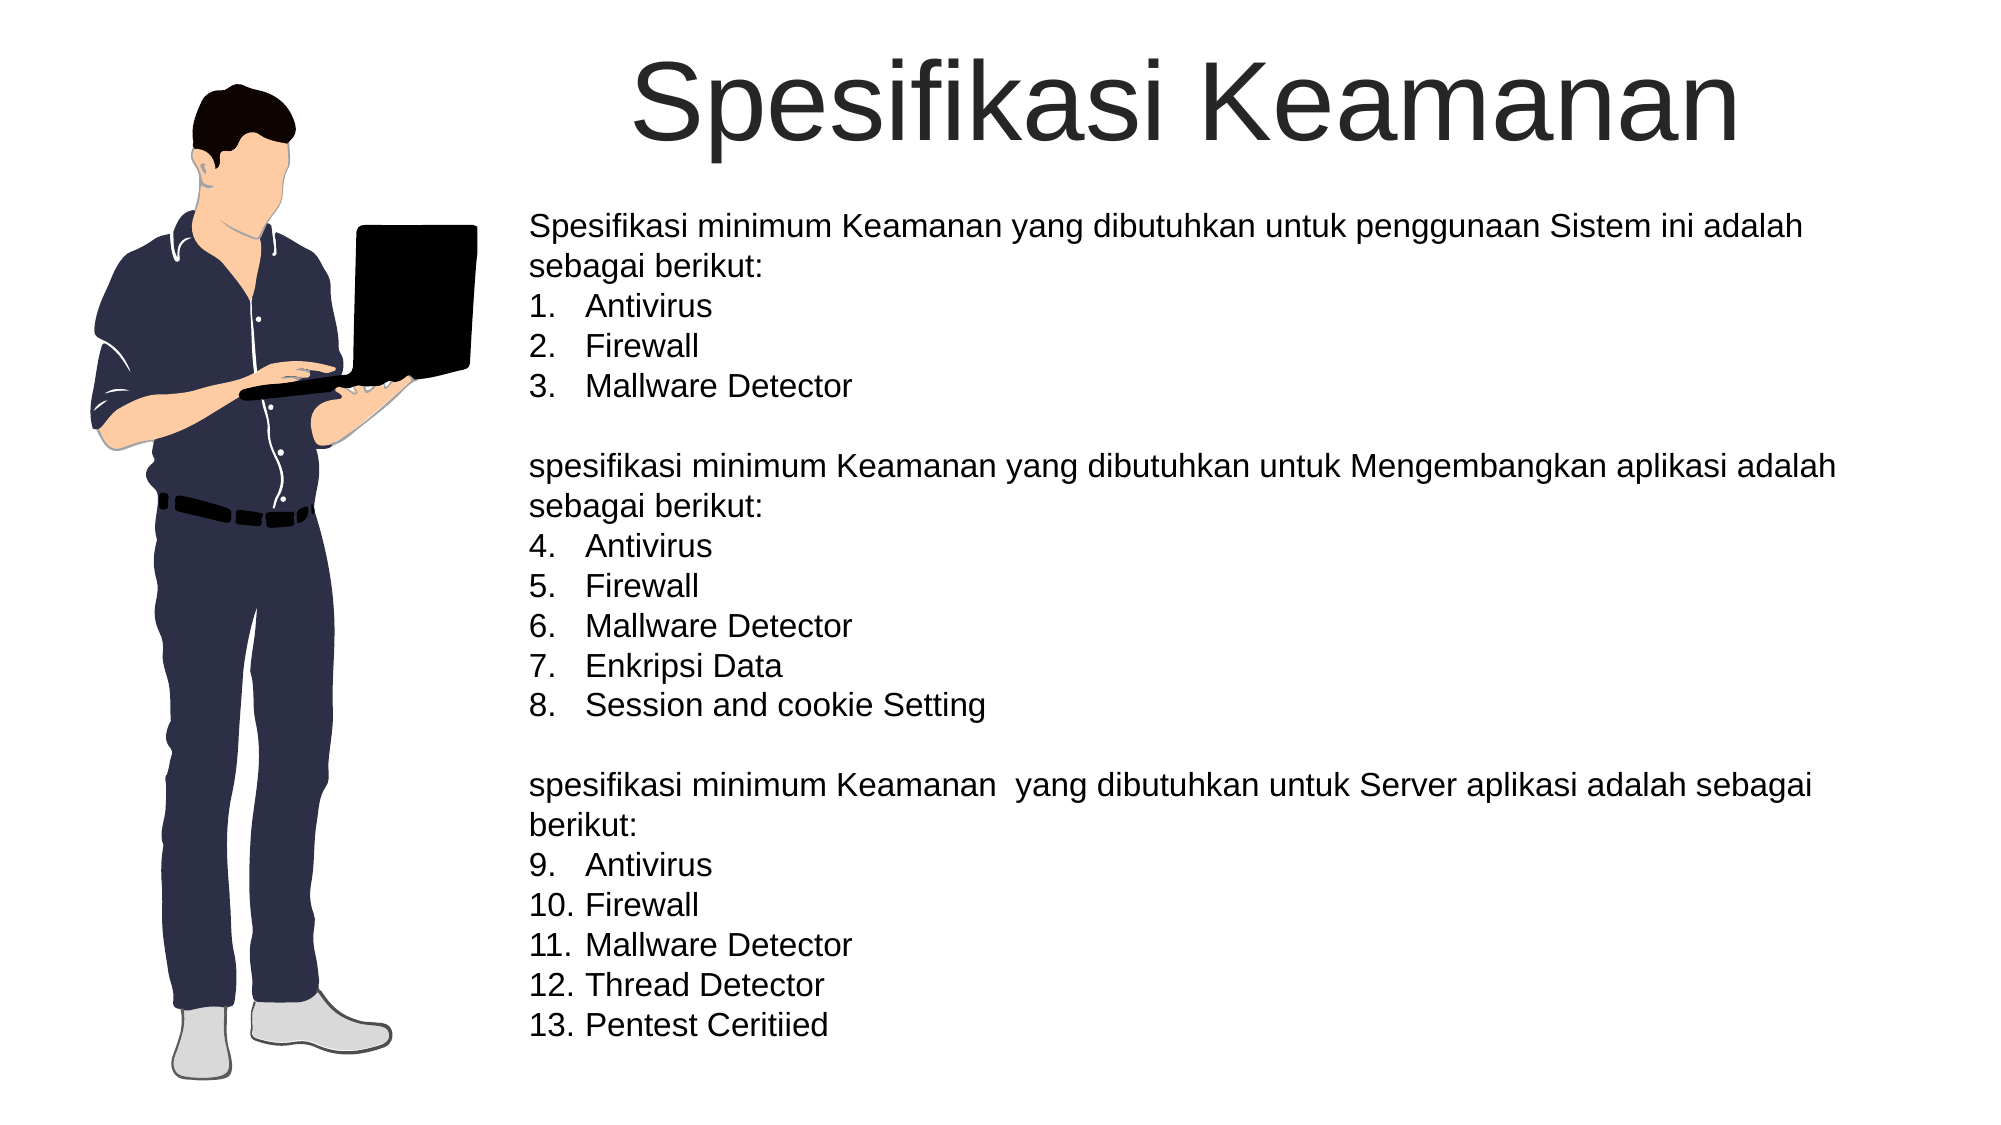

Spesifikasi Keamanan

Spesifikasi minimum Keamanan yang dibutuhkan untuk penggunaan Sistem ini adalah sebagai berikut:
Antivirus
Firewall
Mallware Detector

spesifikasi minimum Keamanan yang dibutuhkan untuk Mengembangkan aplikasi adalah sebagai berikut:
Antivirus
Firewall
Mallware Detector
Enkripsi Data
Session and cookie Setting

spesifikasi minimum Keamanan  yang dibutuhkan untuk Server aplikasi adalah sebagai berikut:
Antivirus
Firewall
Mallware Detector
Thread Detector
Pentest Ceritiied